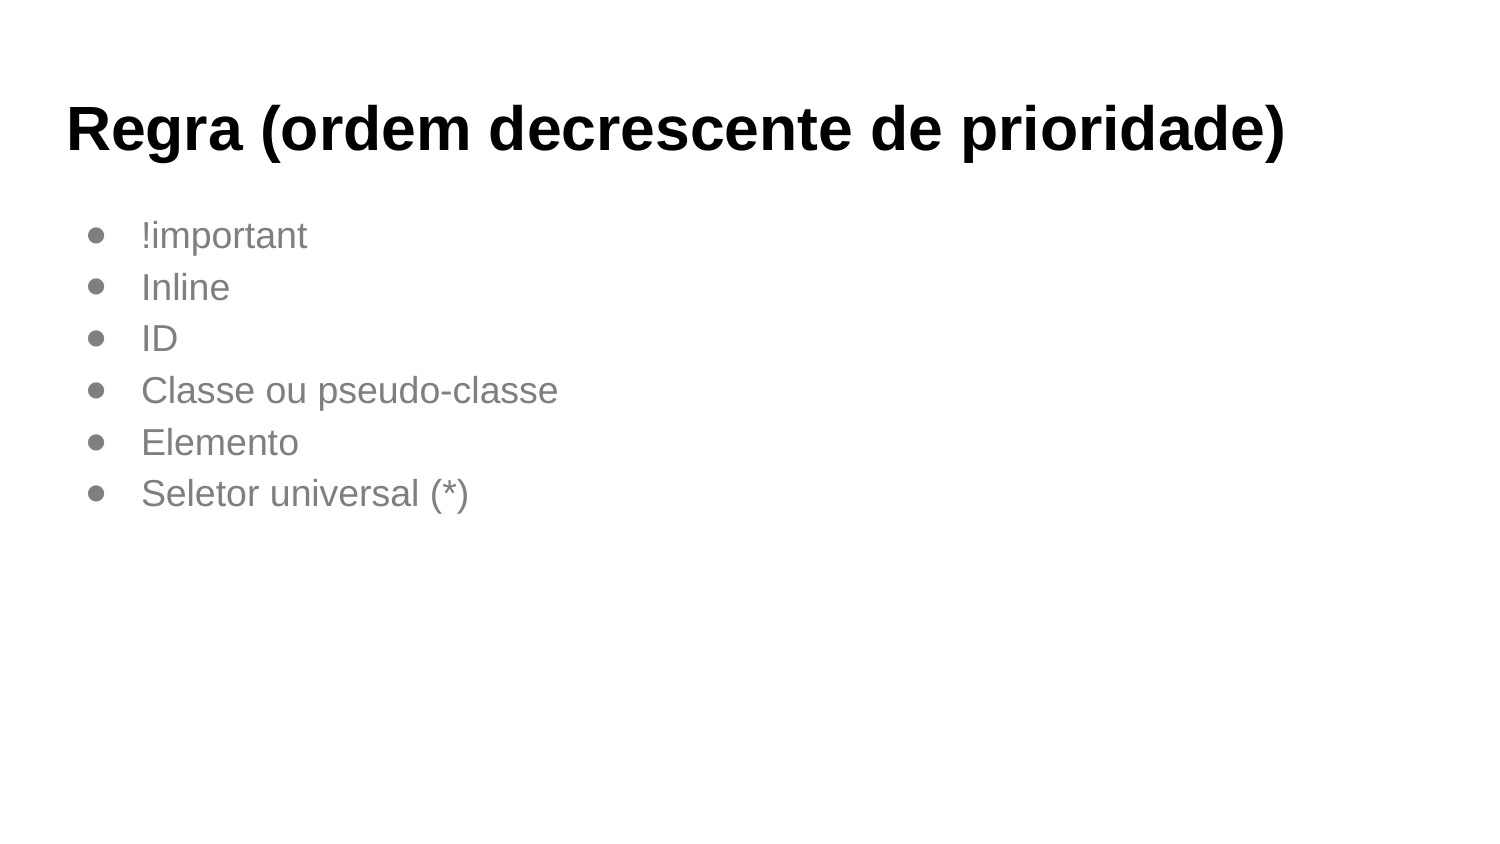

# Regra (ordem decrescente de prioridade)
!important
Inline
ID
Classe ou pseudo-classe
Elemento
Seletor universal (*)